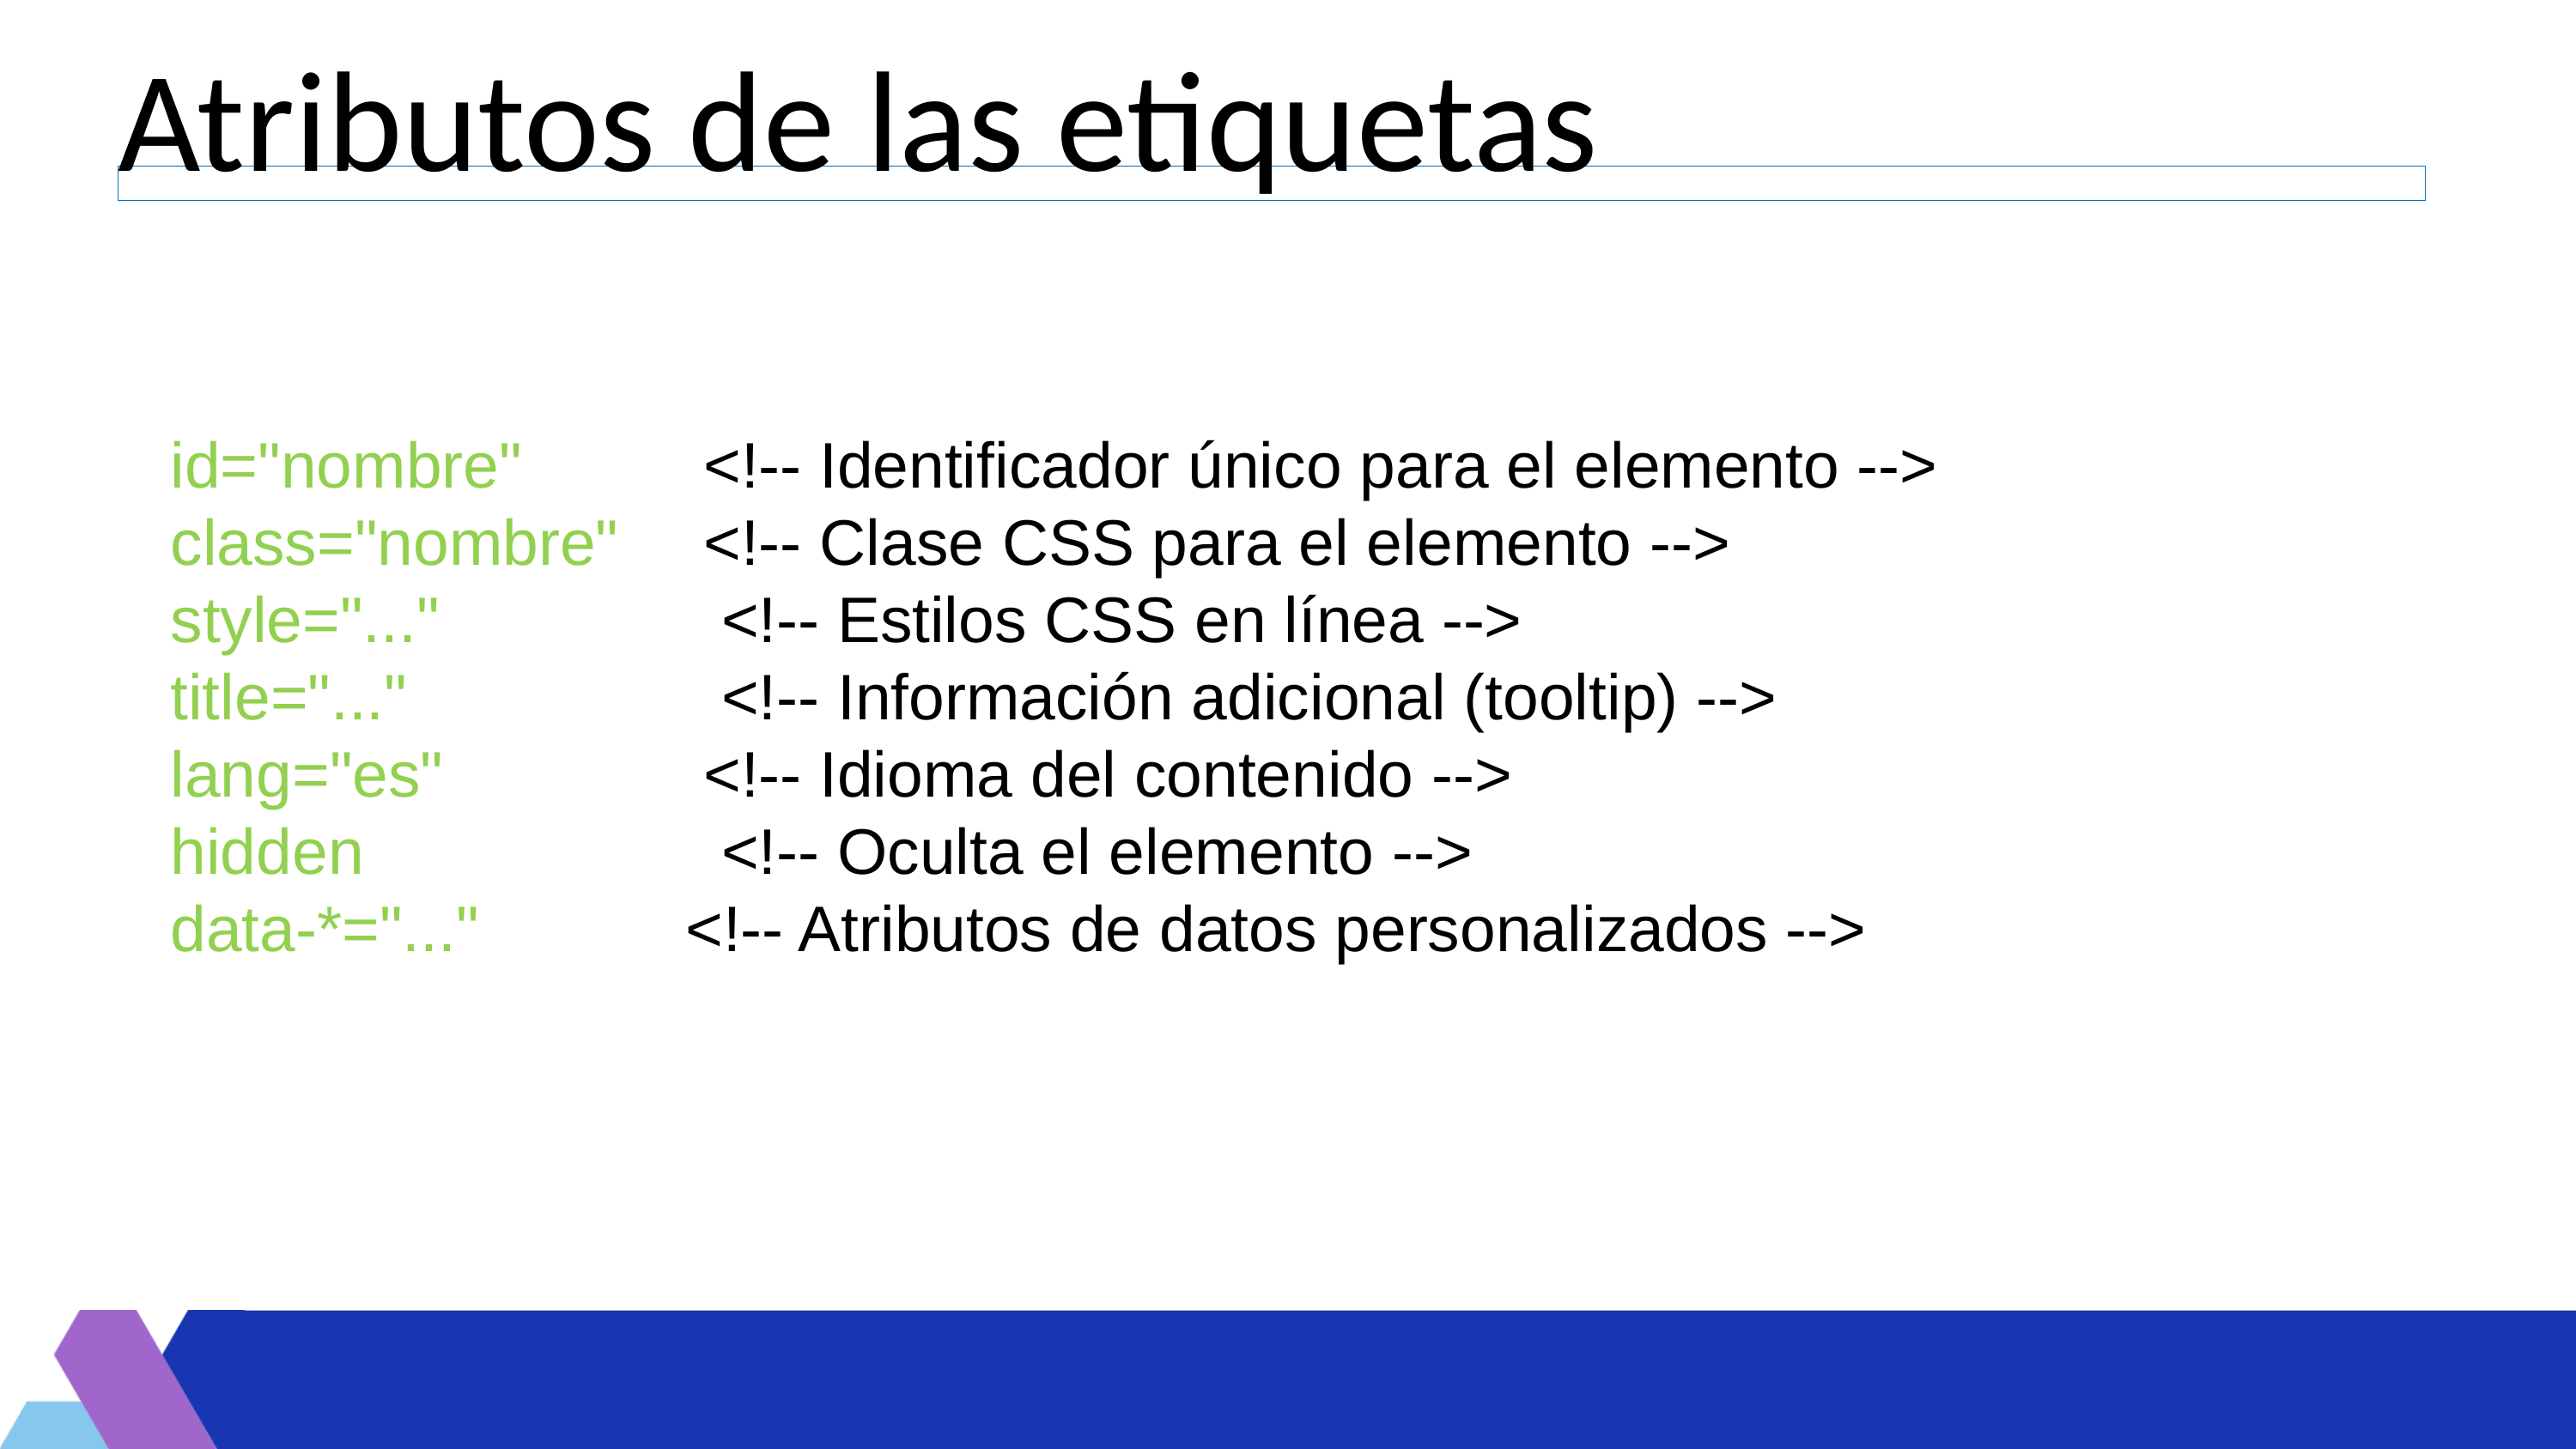

Atributos de las etiquetas
id="nombre"   	 <!-- Identificador único para el elemento -->
class="nombre" 	 <!-- Clase CSS para el elemento -->
style="..."    		  <!-- Estilos CSS en línea -->
title="..."    		  <!-- Información adicional (tooltip) -->
lang="es"     		 <!-- Idioma del contenido -->
hidden         		  <!-- Oculta el elemento -->
data-*="..."   		<!-- Atributos de datos personalizados -->